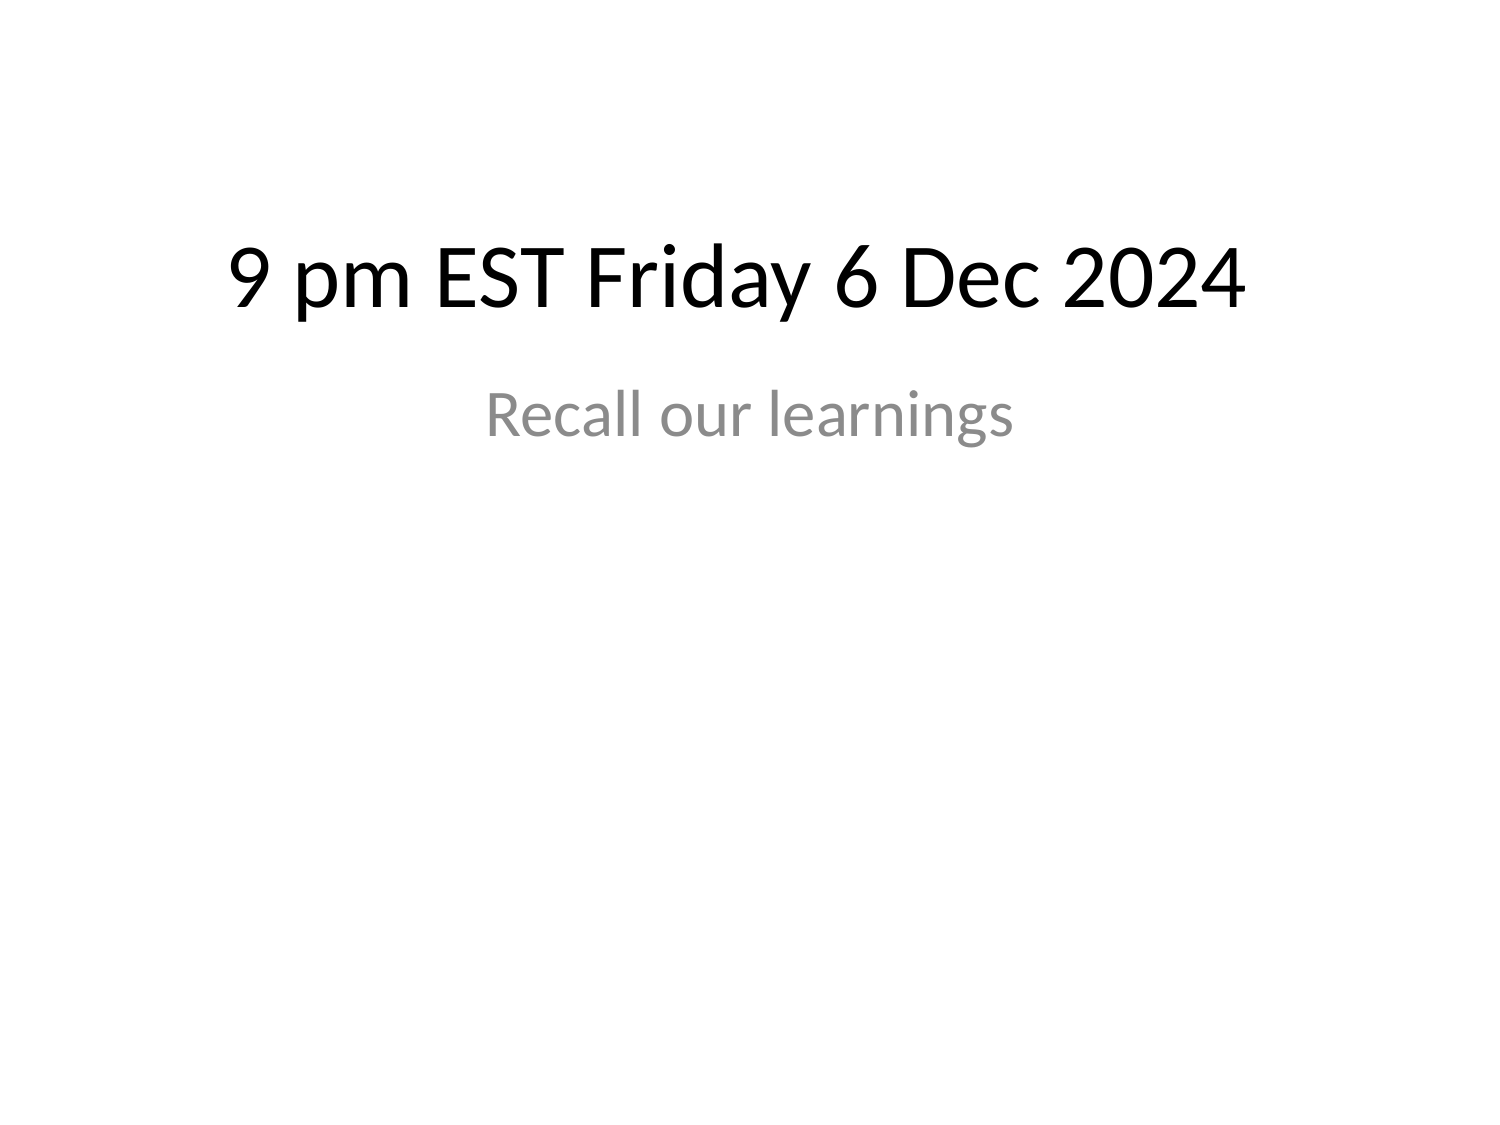

# 9 pm EST Friday 6 Dec 2024
Recall our learnings